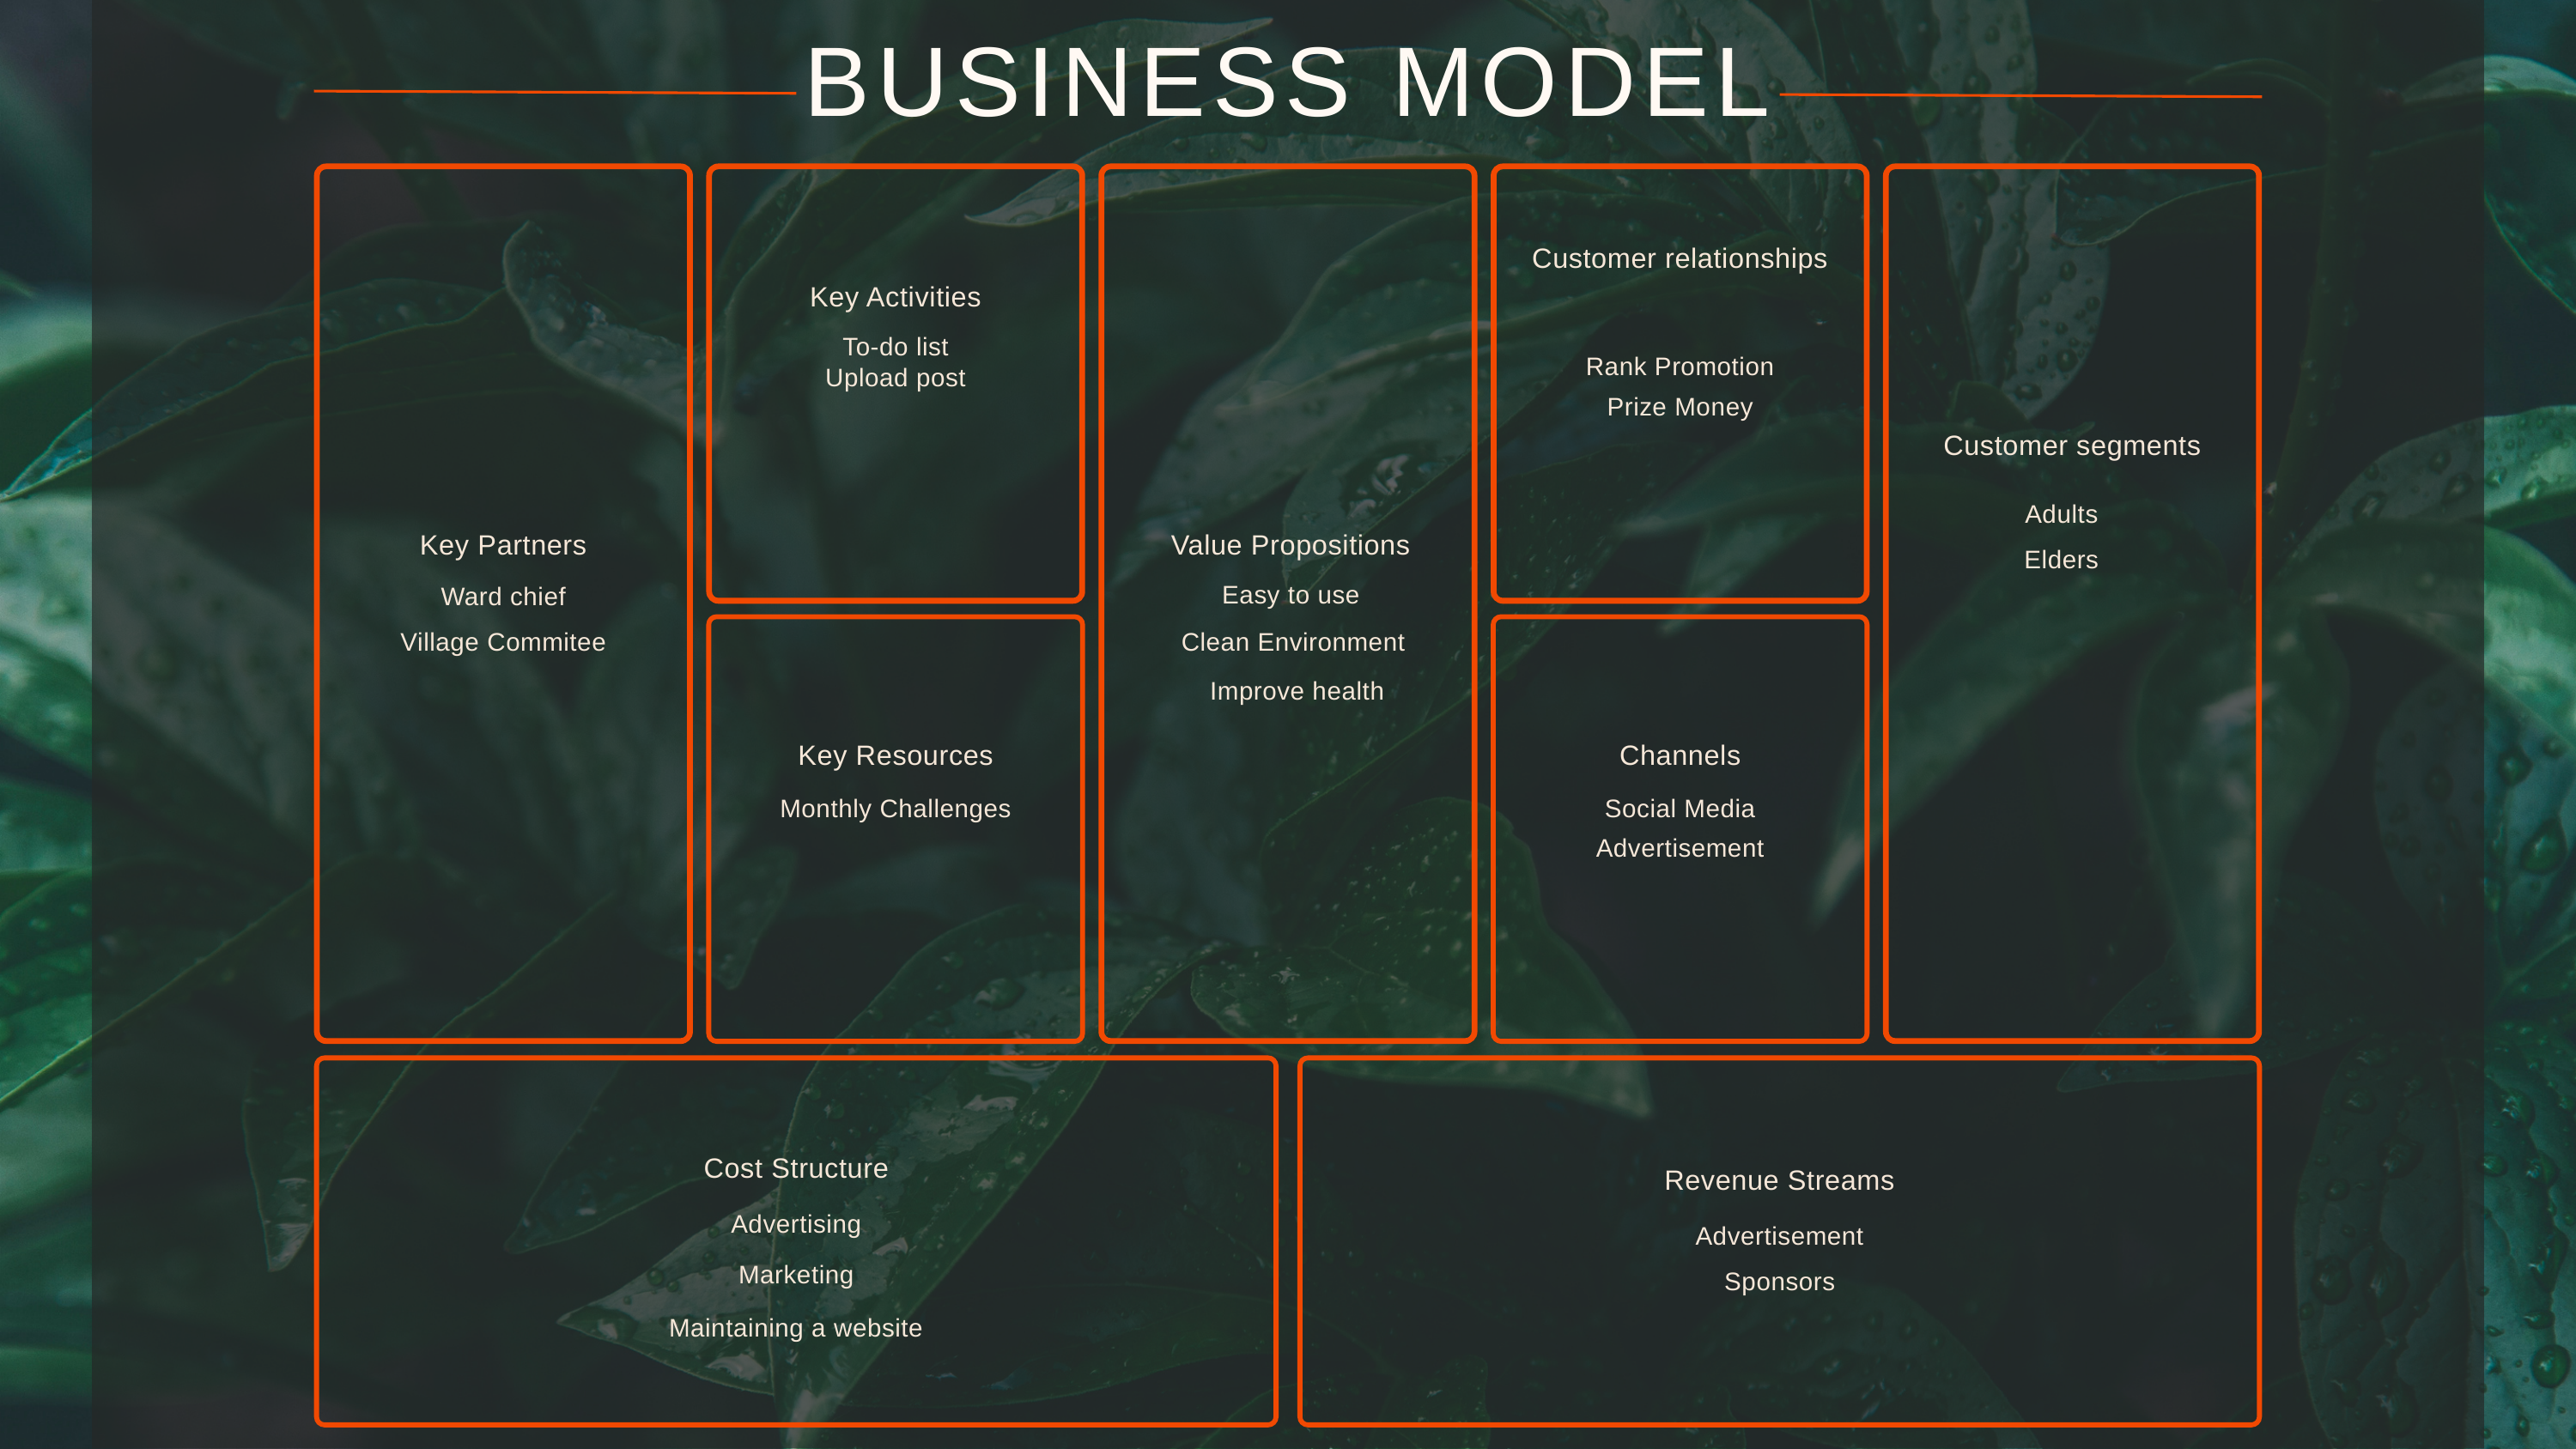

BUSINESS MODEL

Customer relationships
Key Activities
To-do list
Rank Promotion
Upload post
Prize Money
Customer segments
Adults
Key Partners
Value Propositions
Elders
Easy to use
Ward chief

Village Commitee
Clean Environment
Improve health
Key Resources
Channels
Monthly Challenges
Social Media
Advertisement

Cost Structure
Revenue Streams
Advertising
Advertisement
Marketing
Sponsors
Maintaining a website